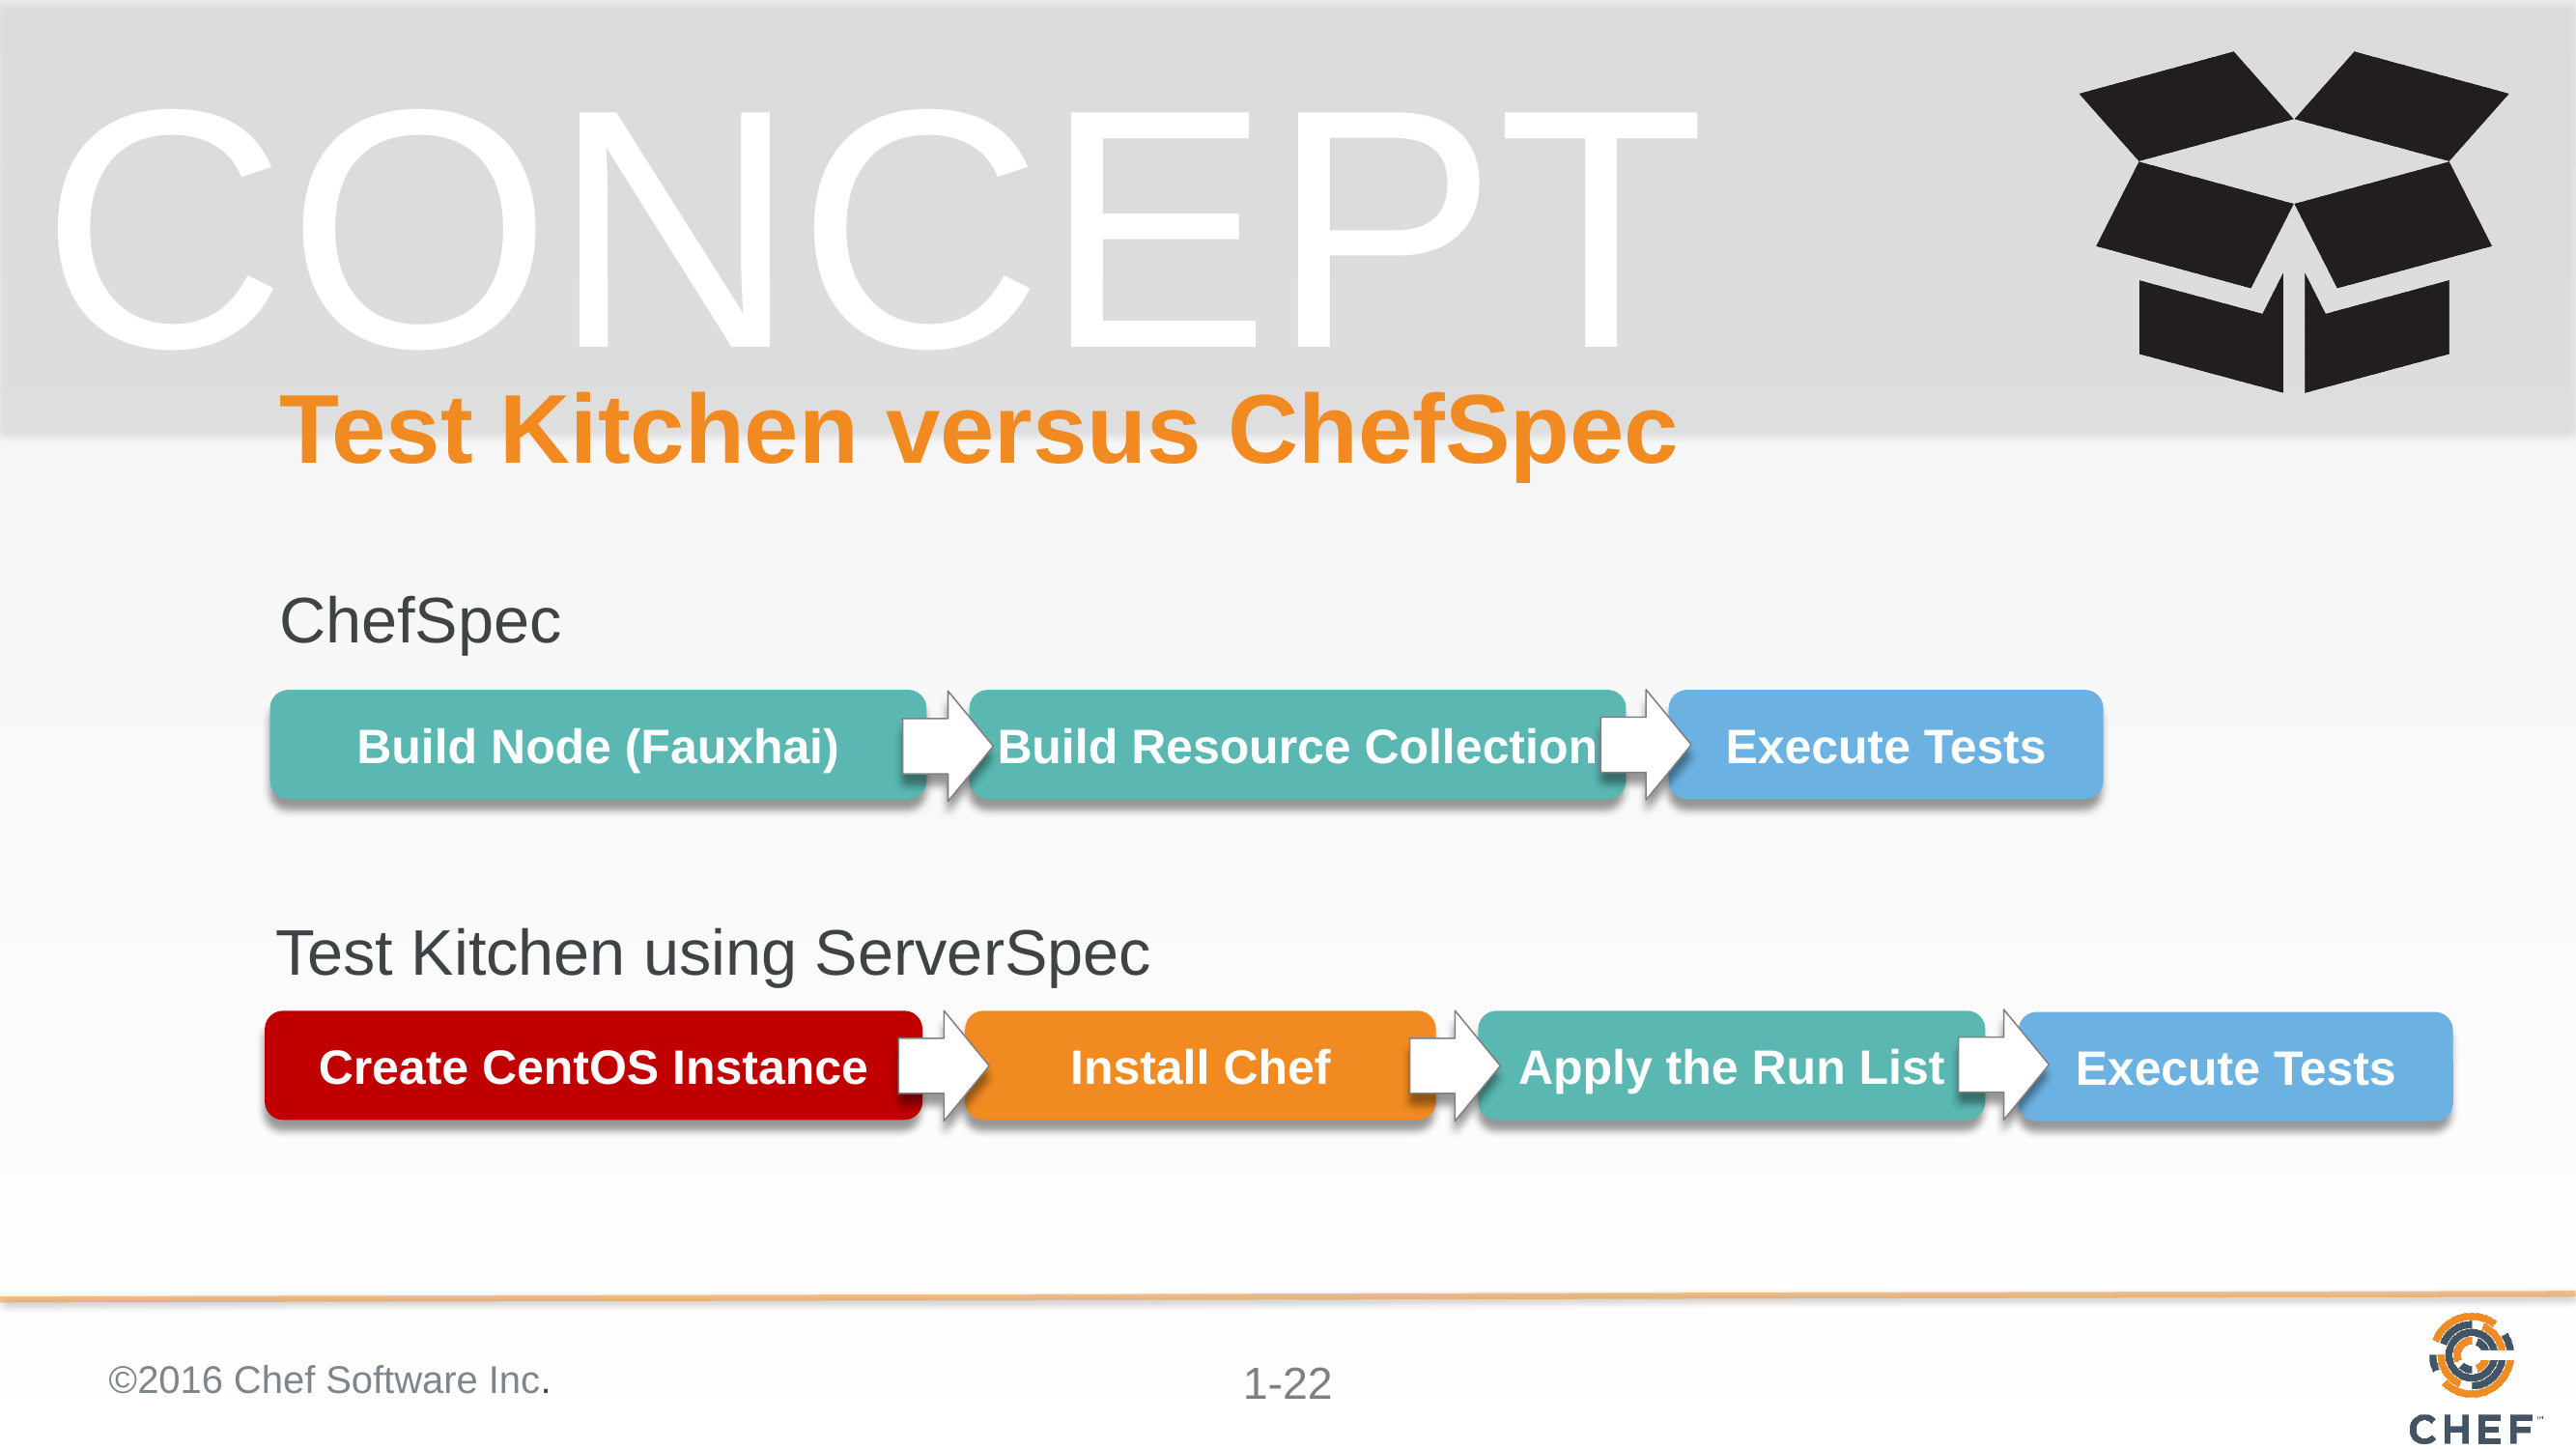

# Test Kitchen versus ChefSpec
ChefSpec

Build Node (Fauxhai)
Build Resource Collection
Execute Tests

Test Kitchen using ServerSpec

Create CentOS Instance

Install Chef

Apply the Run List
Execute Tests